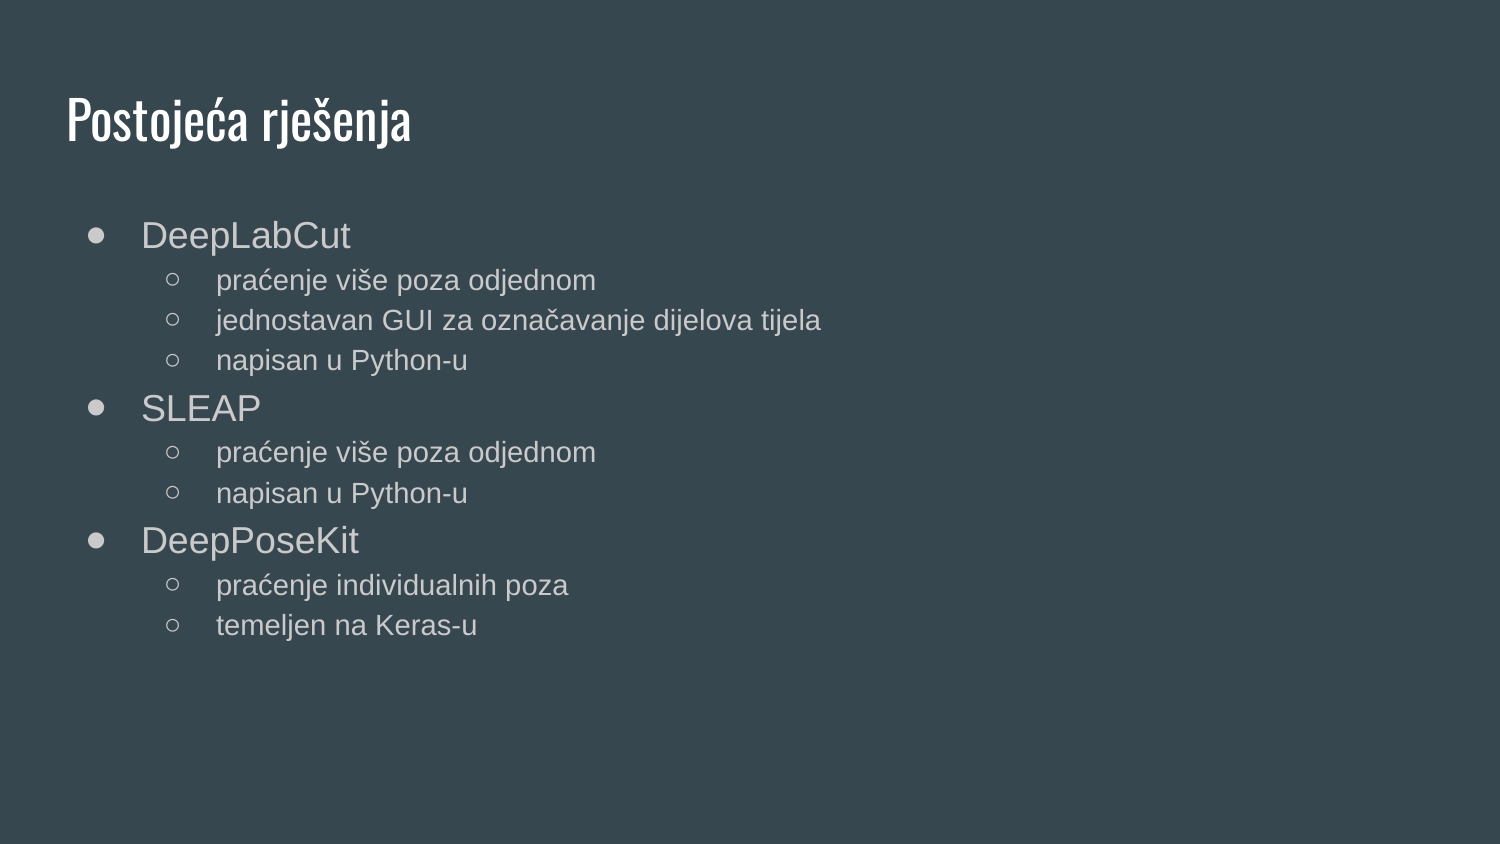

# Postojeća rješenja
DeepLabCut
praćenje više poza odjednom
jednostavan GUI za označavanje dijelova tijela
napisan u Python-u
SLEAP
praćenje više poza odjednom
napisan u Python-u
DeepPoseKit
praćenje individualnih poza
temeljen na Keras-u